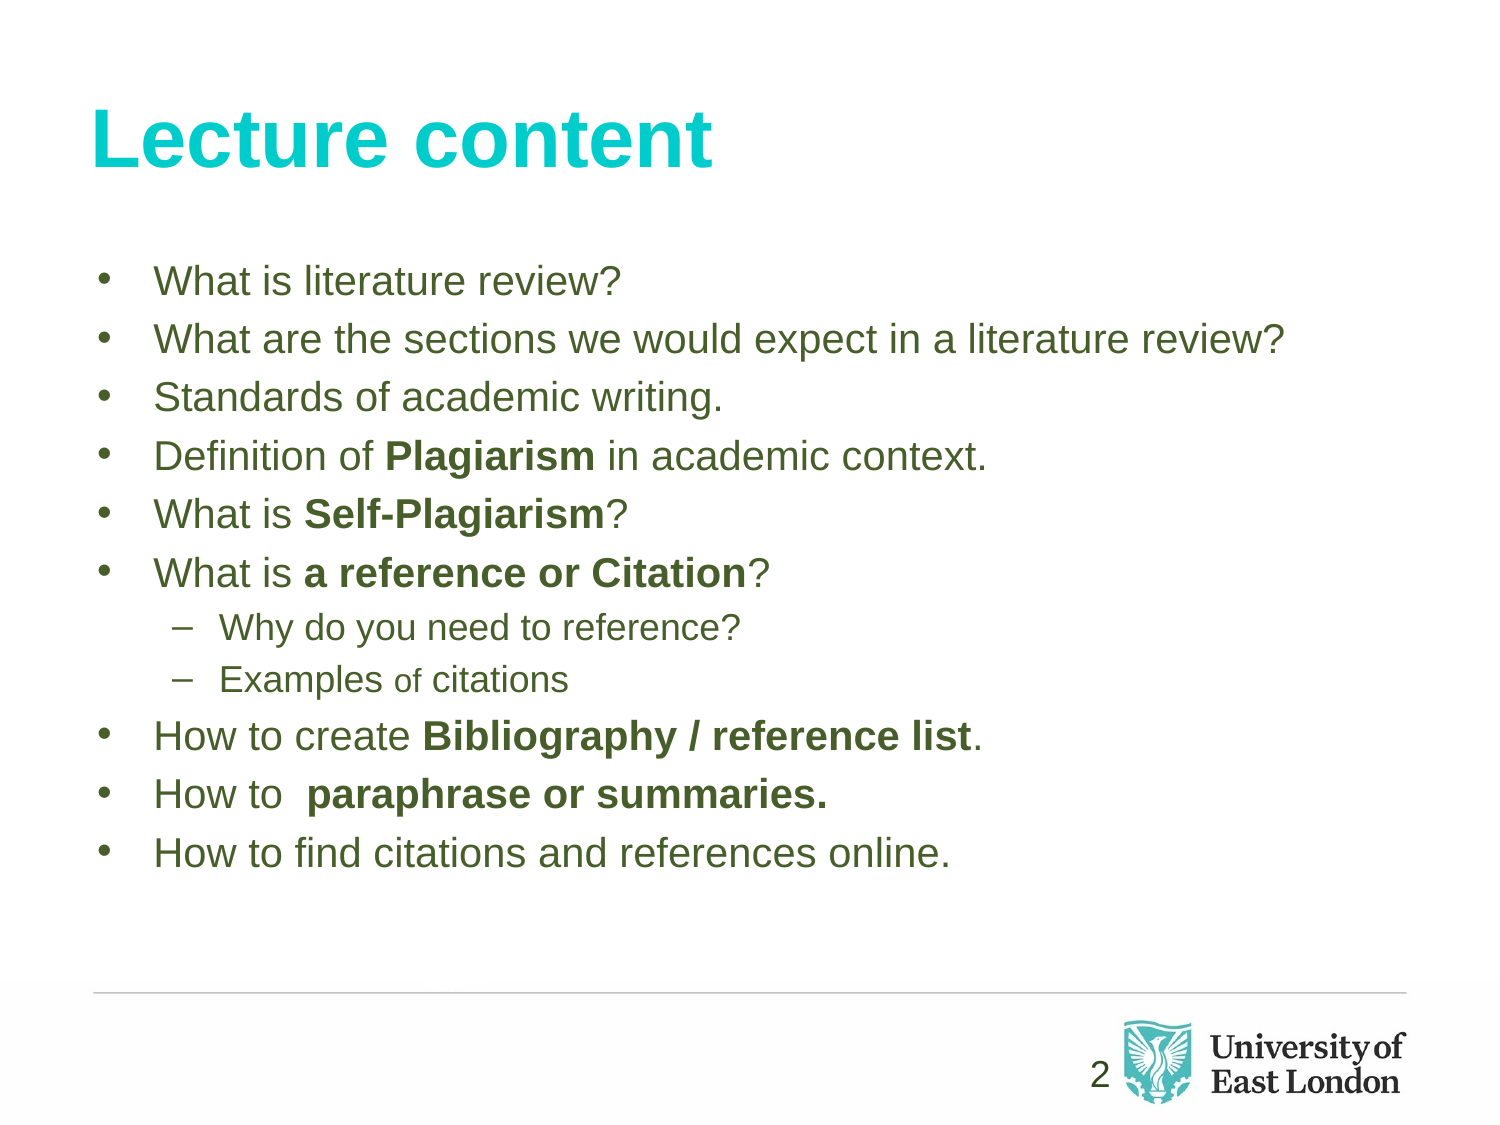

# Lecture content
What is literature review?
What are the sections we would expect in a literature review?
Standards of academic writing.
Definition of Plagiarism in academic context.
What is Self-Plagiarism?
What is a reference or Citation?
Why do you need to reference?
Examples of citations
How to create Bibliography / reference list.
How to  paraphrase or summaries.
How to find citations and references online.

2